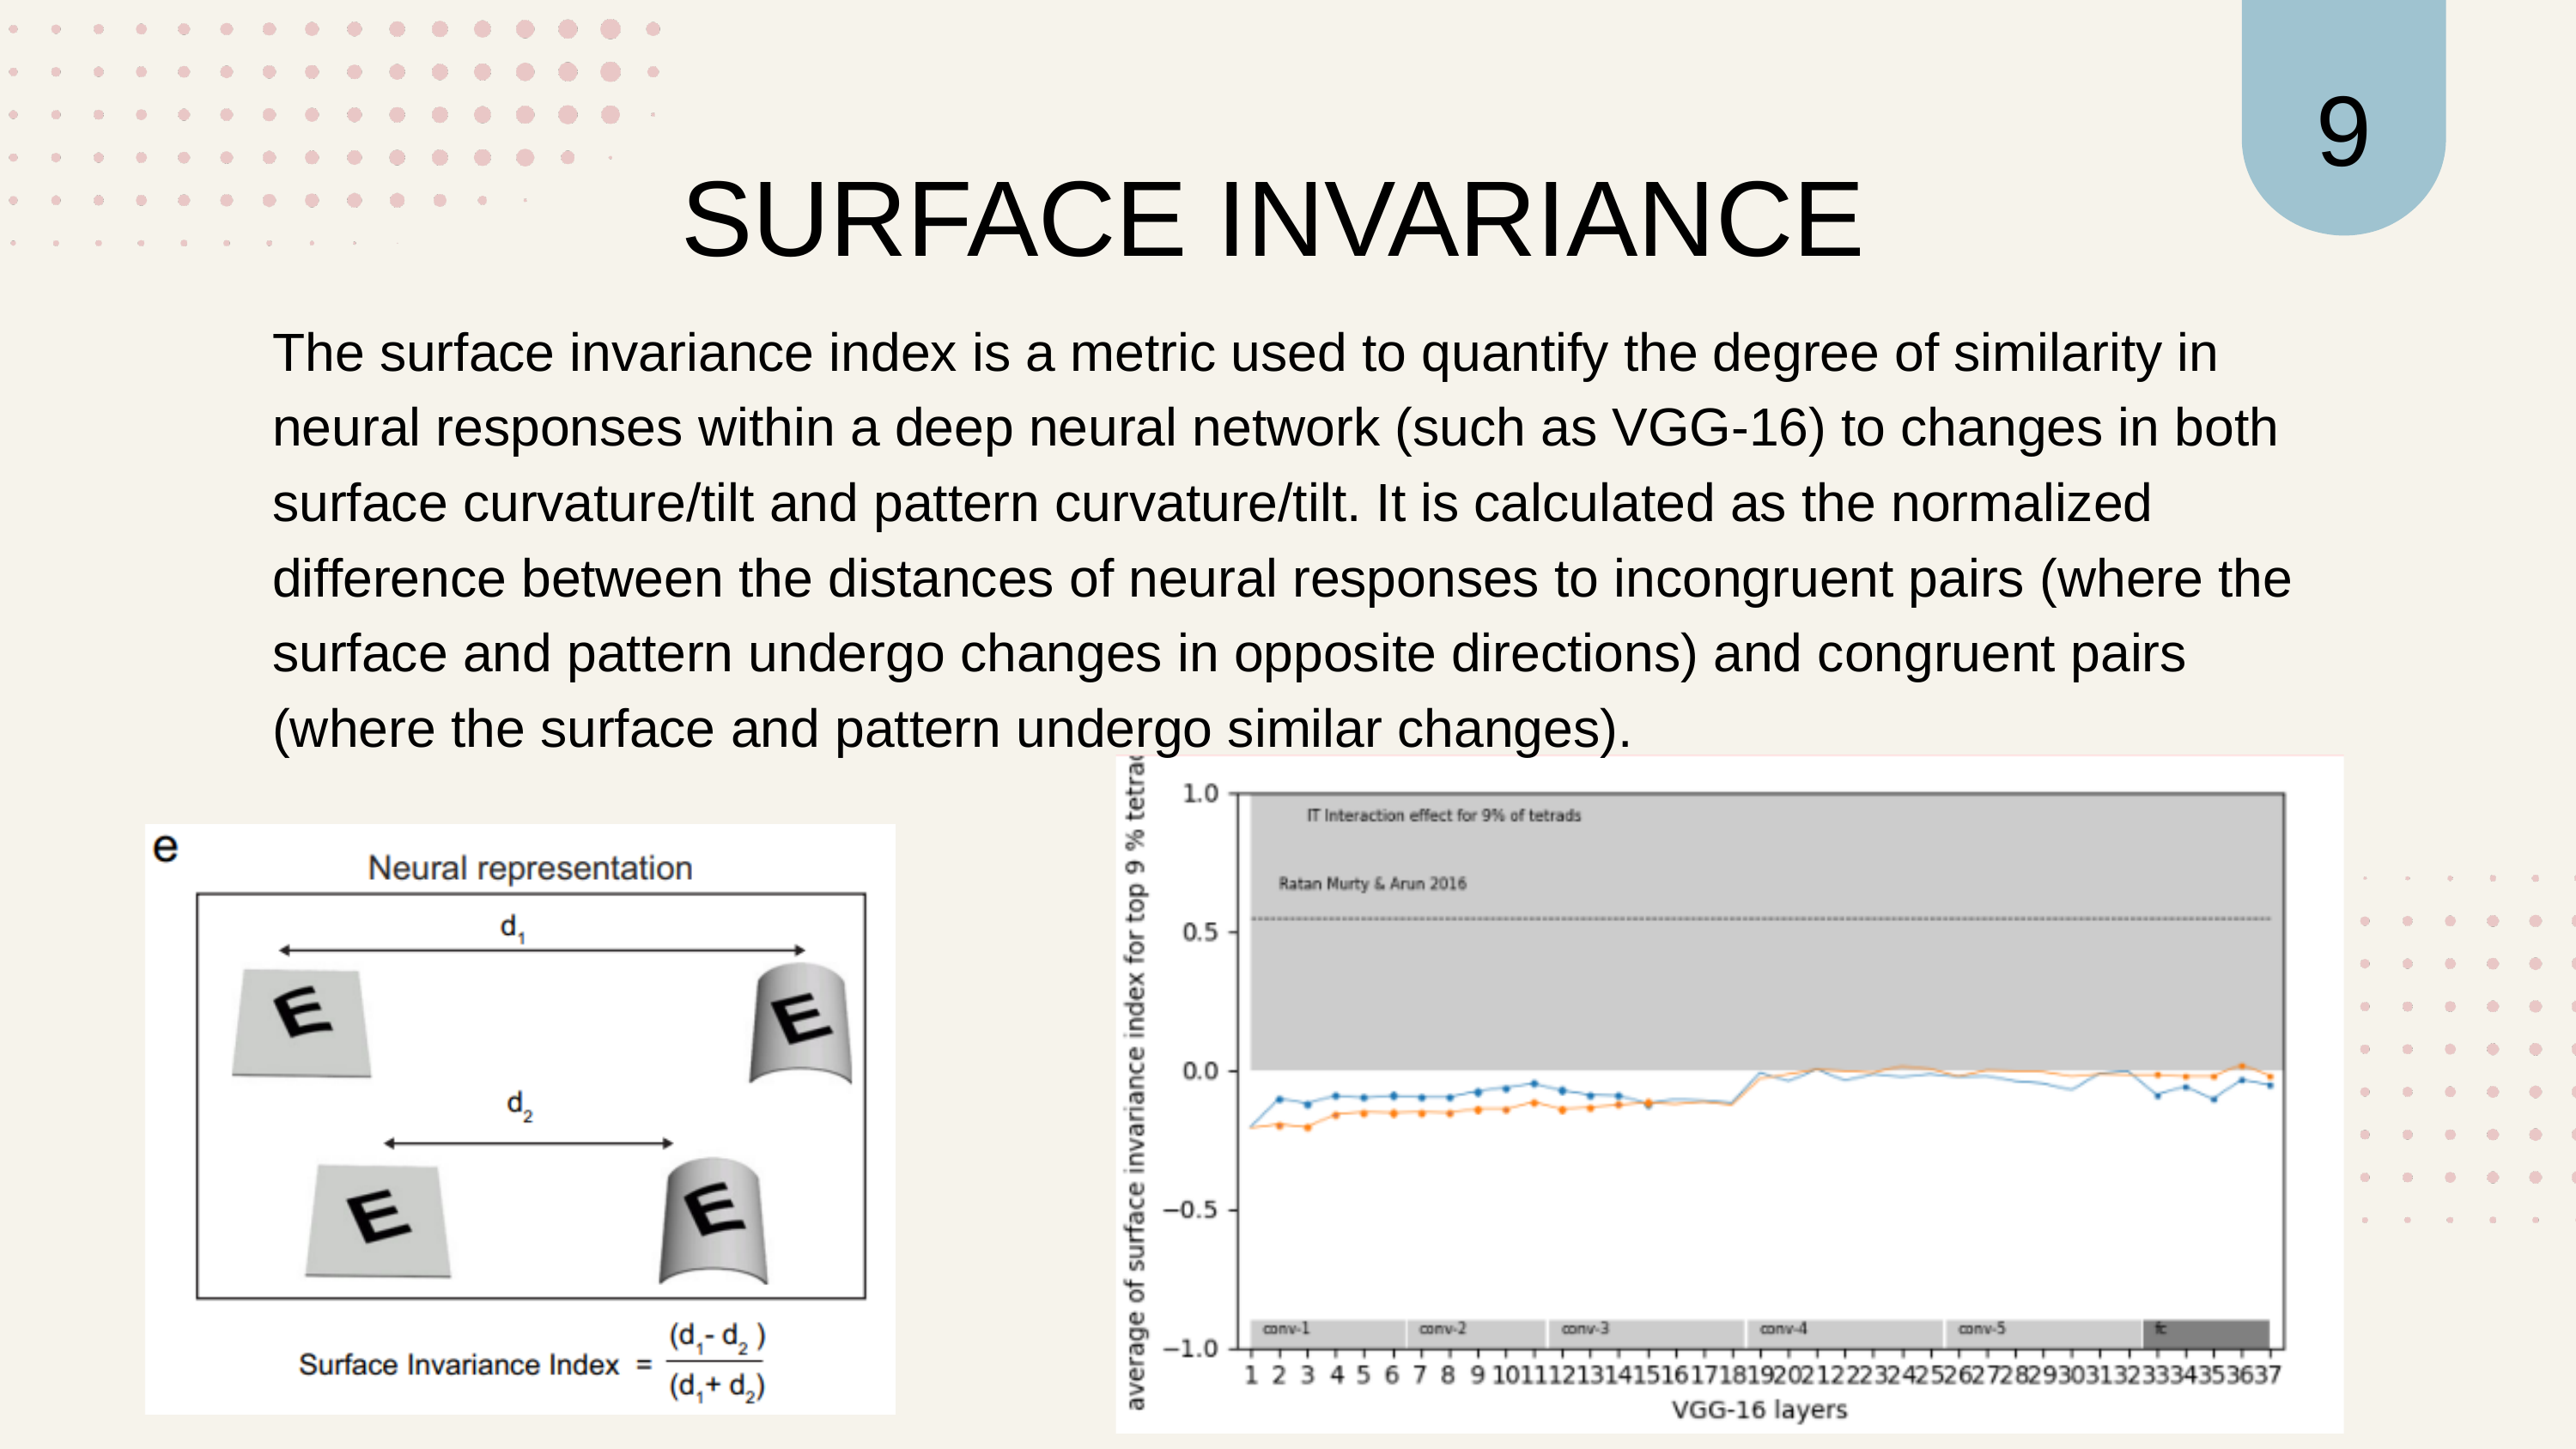

9

SURFACE INVARIANCE
The surface invariance index is a metric used to quantify the degree of similarity in neural responses within a deep neural network (such as VGG-16) to changes in both surface curvature/tilt and pattern curvature/tilt. It is calculated as the normalized difference between the distances of neural responses to incongruent pairs (where the surface and pattern undergo changes in opposite directions) and congruent pairs (where the surface and pattern undergo similar changes).